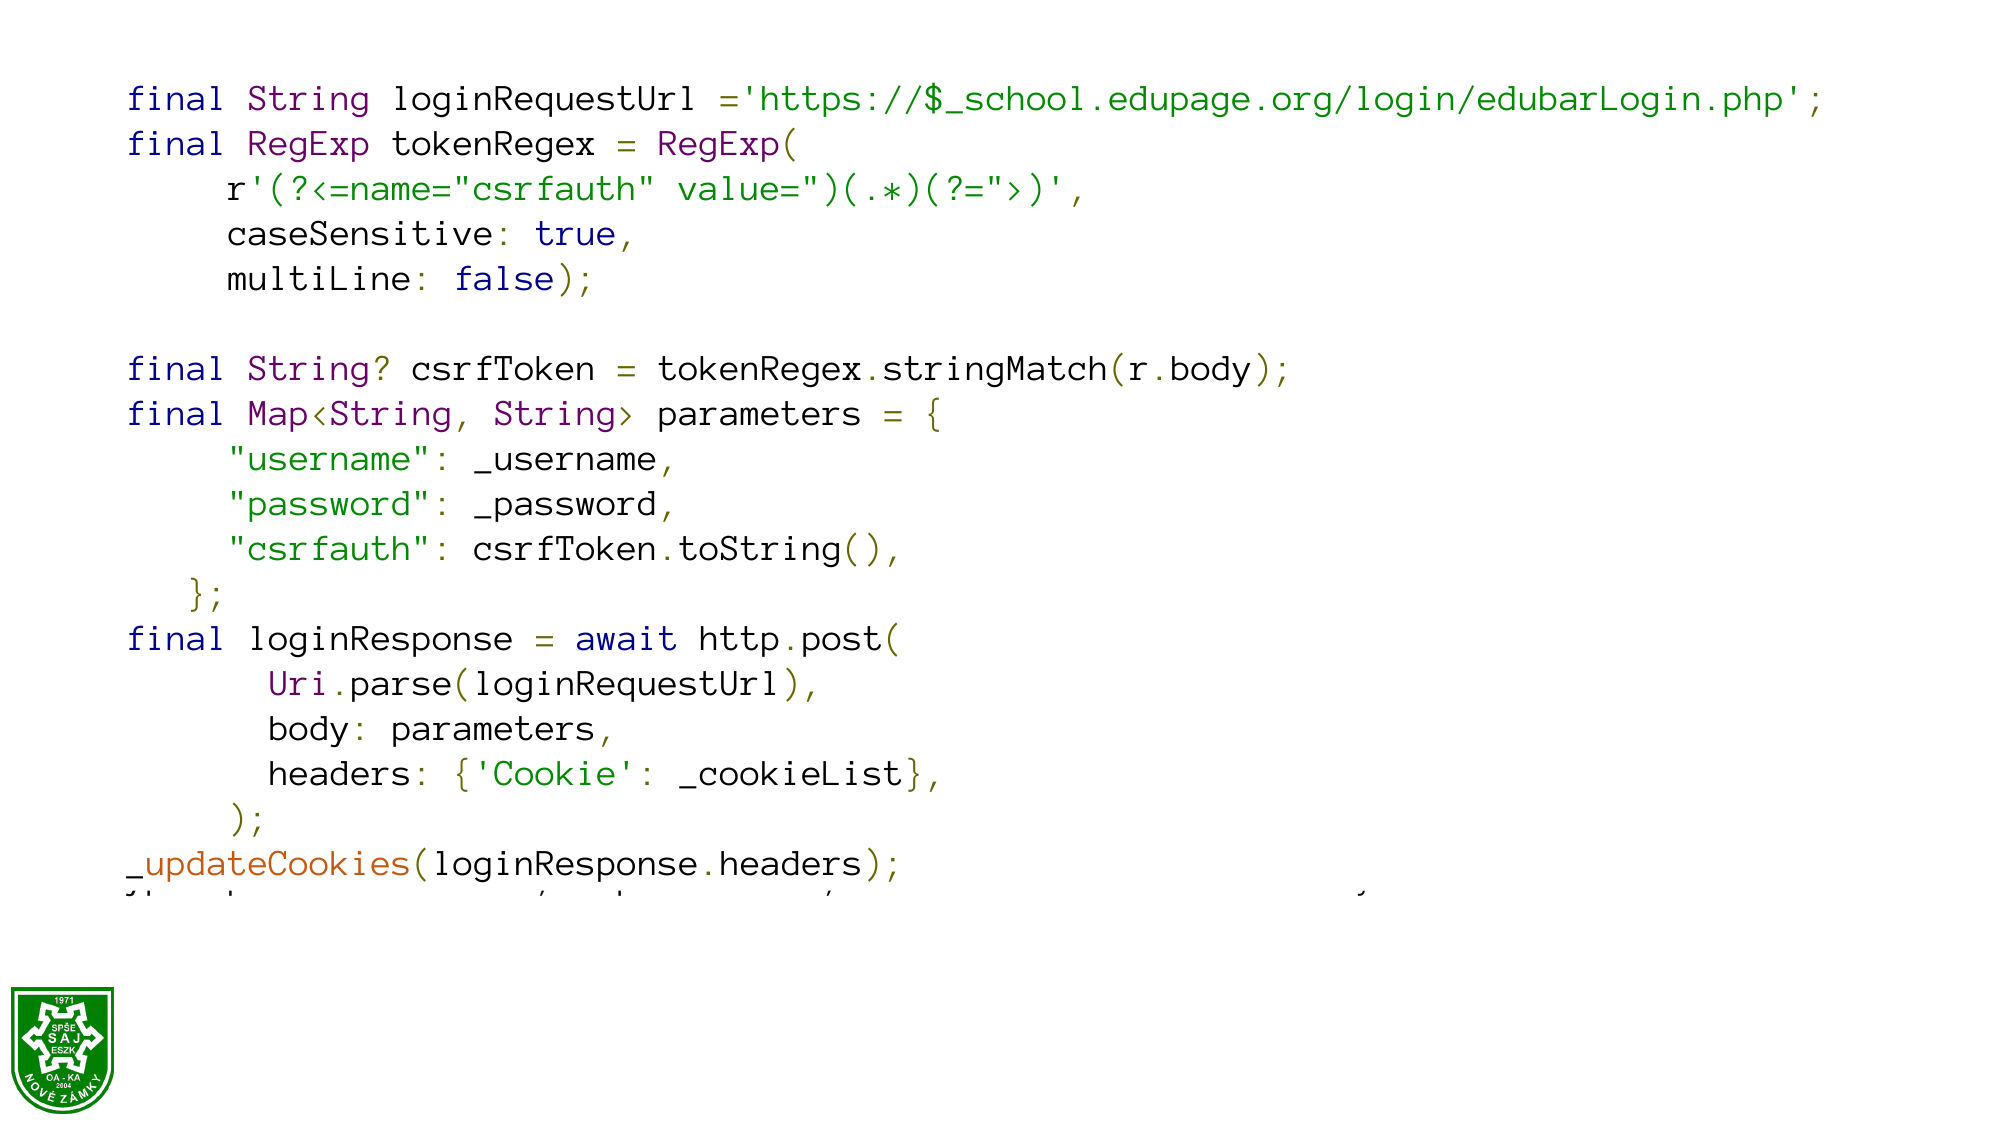

final String requestUrl = 'https://$_school.edupage.org/login/index.php';

    try {
      final r = await http.get(
        Uri.parse(requestUrl),
        headers: {'Cookie': _cookieList},
      );
    _updateCookies(r.headers);
 final String loginRequestUrl ='https://$_school.edupage.org/login/edubarLogin.php';
 final RegExp tokenRegex = RegExp(
      r'(?<=name="csrfauth" value=")(.*)(?=">)',
      caseSensitive: true,
      multiLine: false);

 final String? csrfToken = tokenRegex.stringMatch(r.body);
 final Map<String, String> parameters = {
      "username": _username,
      "password": _password,
      "csrfauth": csrfToken.toString(),
    };
 final loginResponse = await http.post(
        Uri.parse(loginRequestUrl),
        body: parameters,
        headers: {'Cookie': _cookieList},
      );
 _updateCookies(loginResponse.headers);
{connection: Upgrade, last-modified: Tue, 15 Feb 2022 07:39:17 GMT, set-cookie: PHPSESSID=ebd9c97e592c7de301c00d82c6030eb5; path=/; secure; HttpOnly, cache-control: no-store, no-cache, must-revalidate, post-check=0, pre-check=0, transfer-encoding: chunked, date: Tue, 15 Feb 2022 07:39:17 GMT, content-encoding: gzip, vary: Accept-Encoding, strict-transport-security: max-age=63072000;, referrer-policy: same-origin, content-type: text/html; charset=utf-8, pragma: no-cache, x-xss-protection: 1; mode=block, content-language: sk, upgrade: h2,h2c, server: Apache, x-frame-options: sameorigin, x-content-type-options: nosniff, expires: Mon, 26 Jul 1997 05:00:00 GMT}